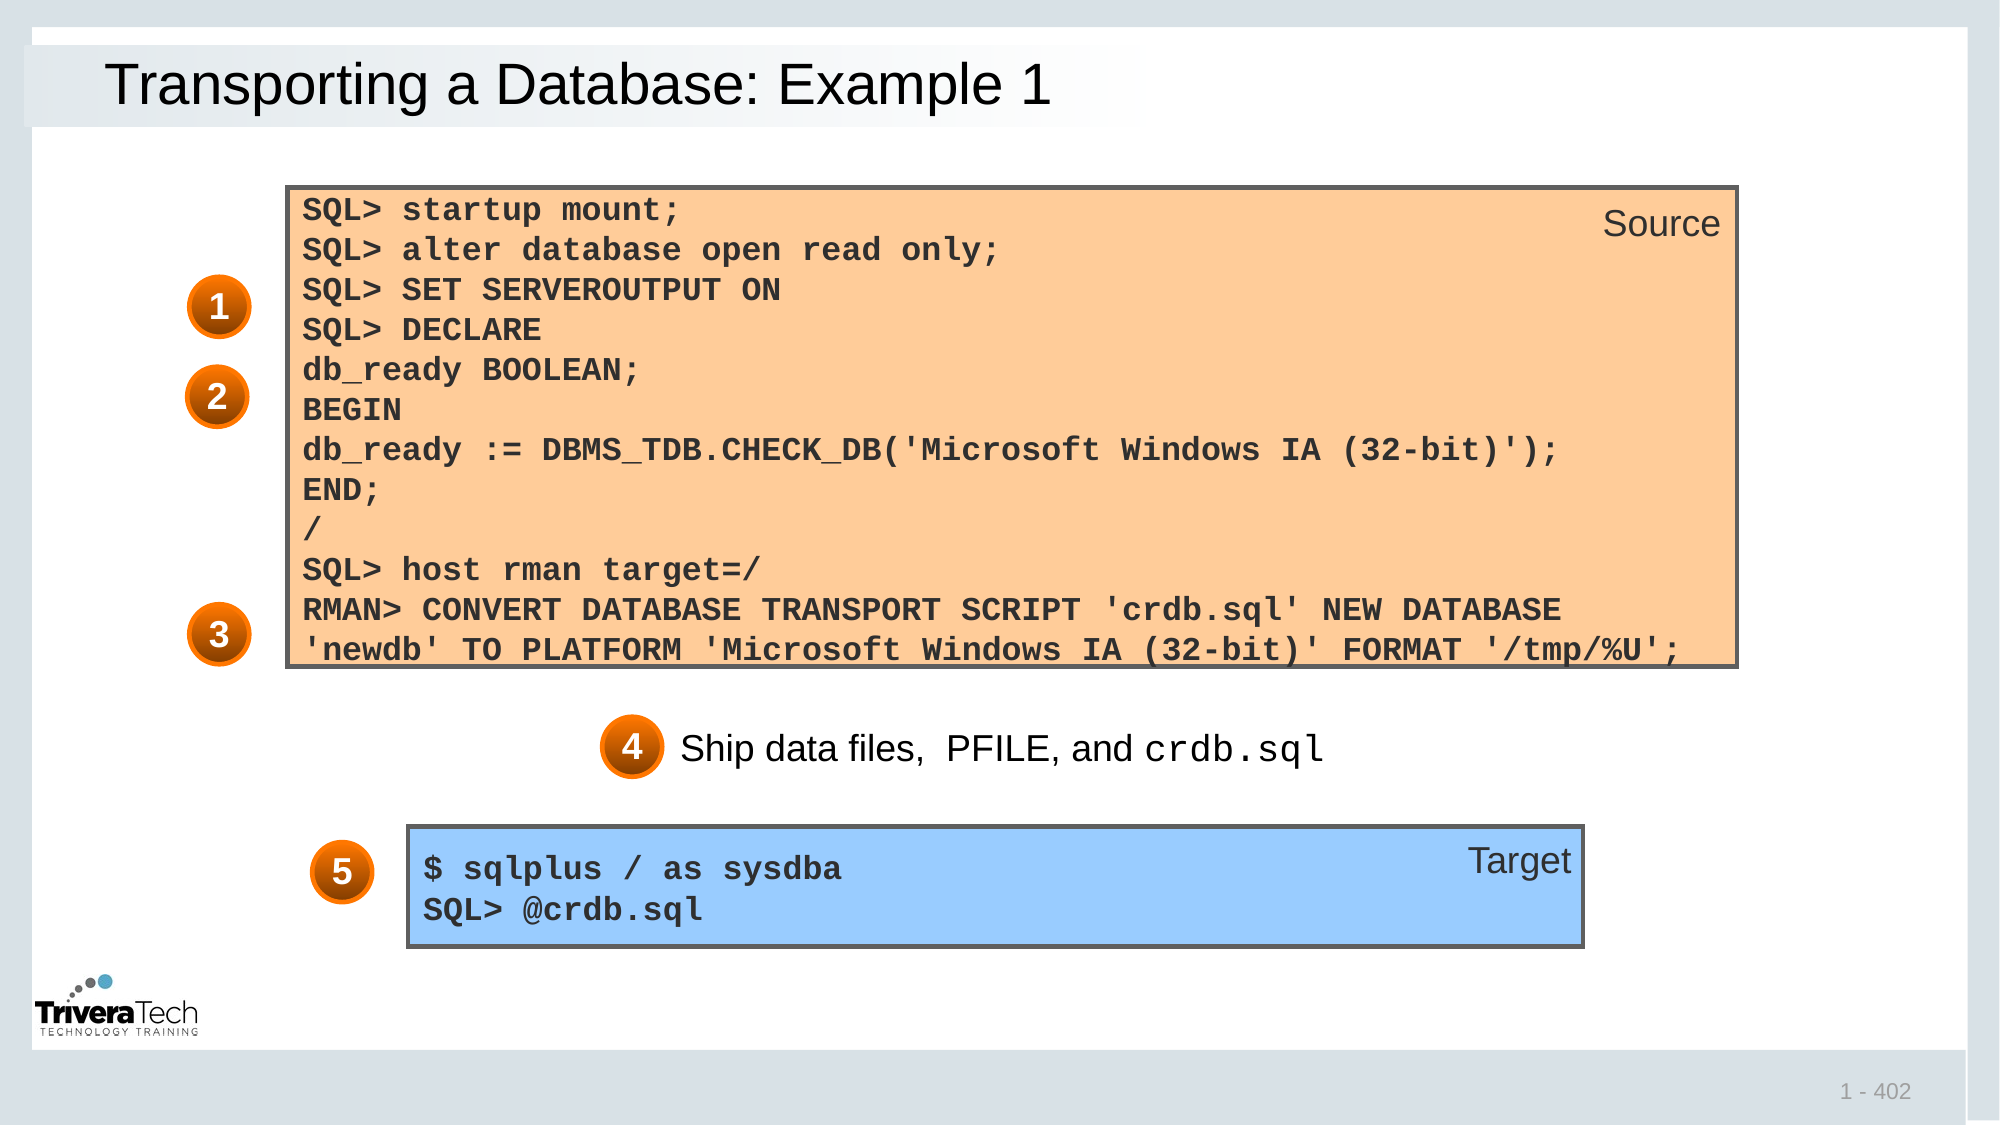

# Transporting a Database: Example 1

SQL> startup mount;
SQL> alter database open read only;
SQL> SET SERVEROUTPUT ON
SQL> DECLARE
db_ready BOOLEAN;
BEGIN
db_ready := DBMS_TDB.CHECK_DB('Microsoft Windows IA (32-bit)');
END;
/
SQL> host rman target=/
RMAN> CONVERT DATABASE TRANSPORT SCRIPT 'crdb.sql' NEW DATABASE 'newdb' TO PLATFORM 'Microsoft Windows IA (32-bit)' FORMAT '/tmp/%U';
Source
1
2
3
Ship data files,  PFILE, and crdb.sql
4
$ sqlplus / as sysdba
SQL> @crdb.sql
Target
5